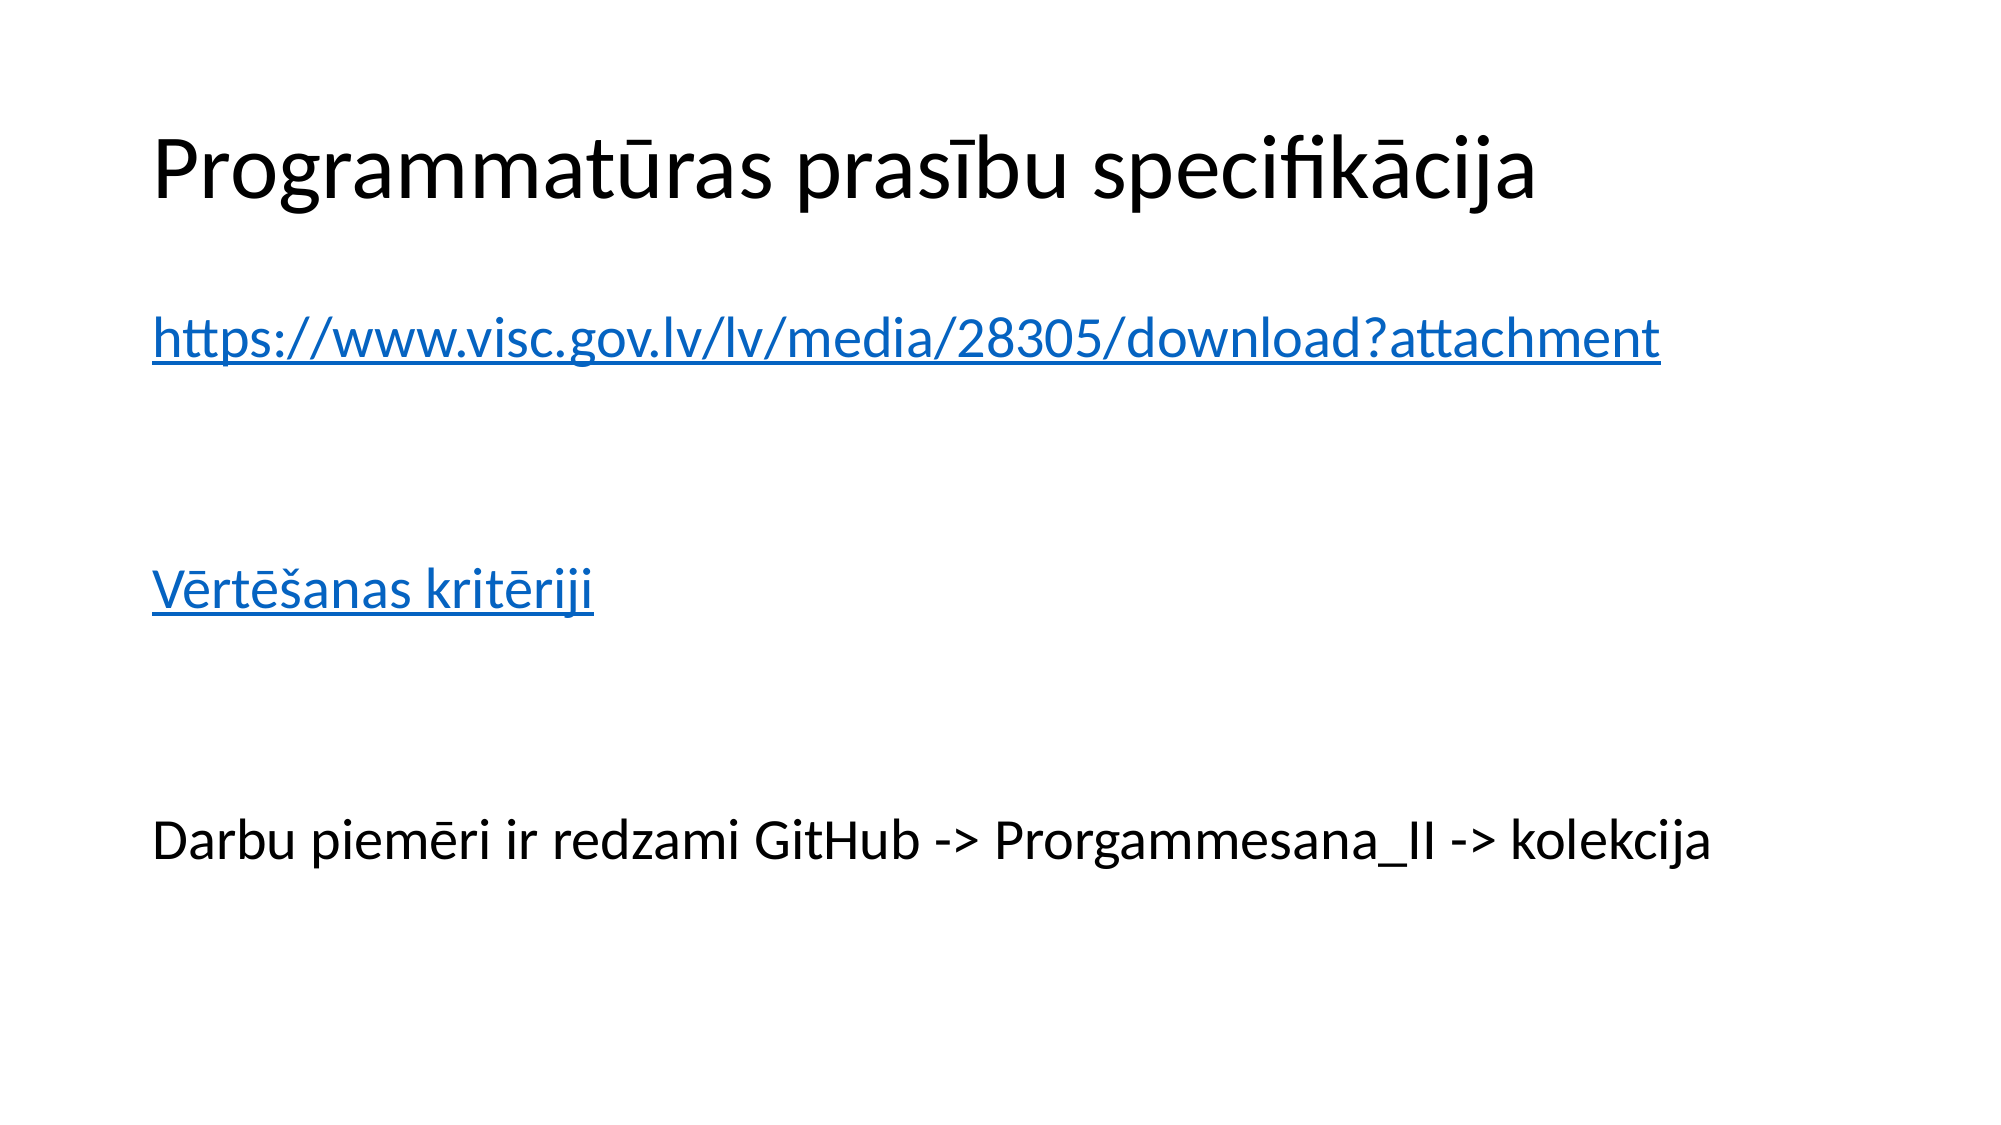

# Programmatūras prasību specifikācija
https://www.visc.gov.lv/lv/media/28305/download?attachment

Vērtēšanas kritēriji

Darbu piemēri ir redzami GitHub -> Prorgammesana_II -> kolekcija